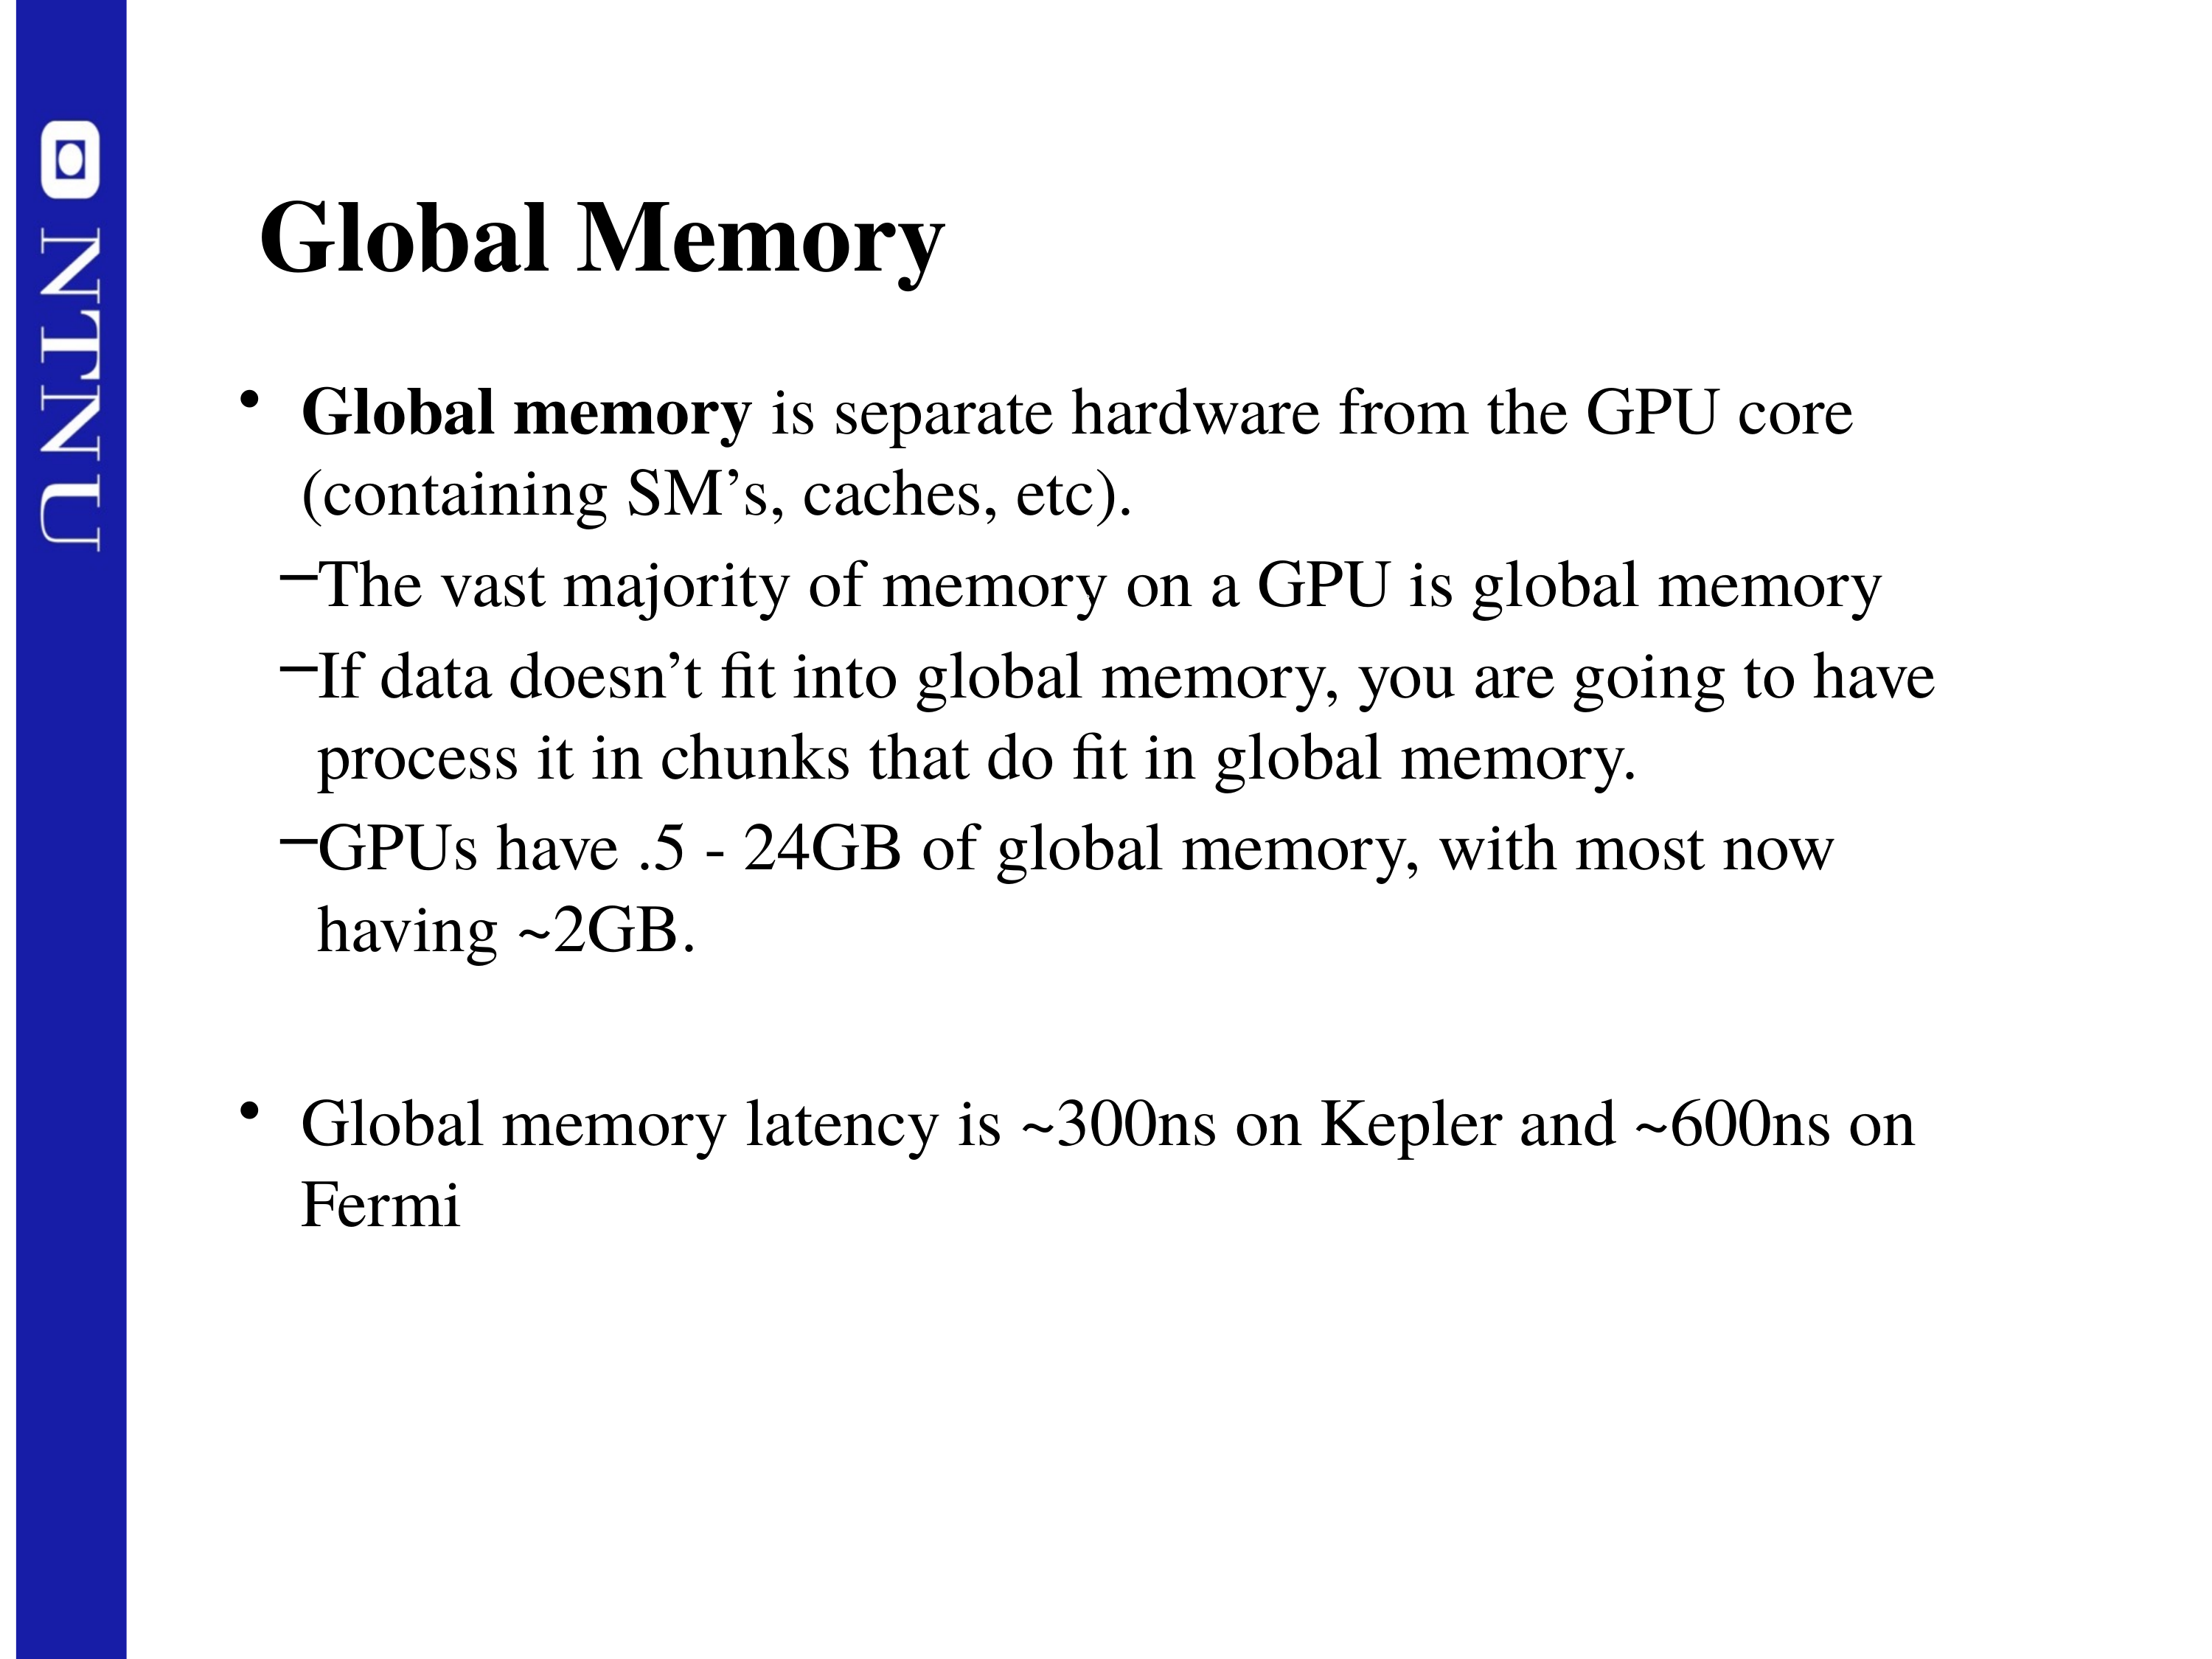

# Global Memory
Global memory is separate hardware from the GPU core (containing SM’s, caches, etc).
The vast majority of memory on a GPU is global memory
If data doesn’t fit into global memory, you are going to have process it in chunks that do fit in global memory.
GPUs have .5 - 24GB of global memory, with most now having ~2GB.

Global memory latency is ~300ns on Kepler and ~600ns on Fermi
58